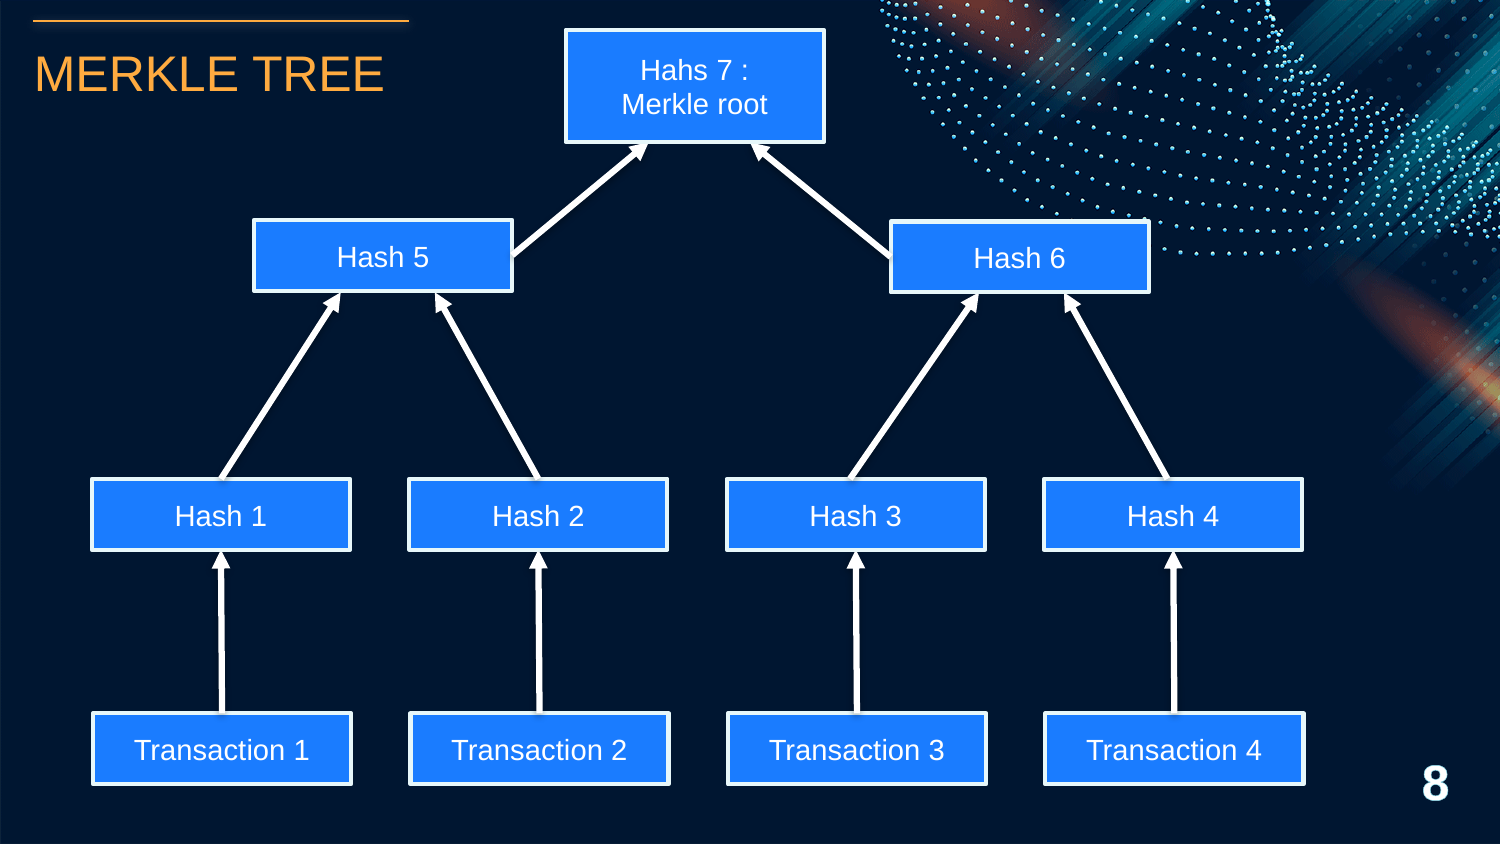

# MERKLE TREE
Hahs 7 :
Merkle root
Hash 5
Hash 6
Hash 1
Hash 2
Hash 3
Hash 4
Transaction 1
Transaction 2
Transaction 3
Transaction 4
8